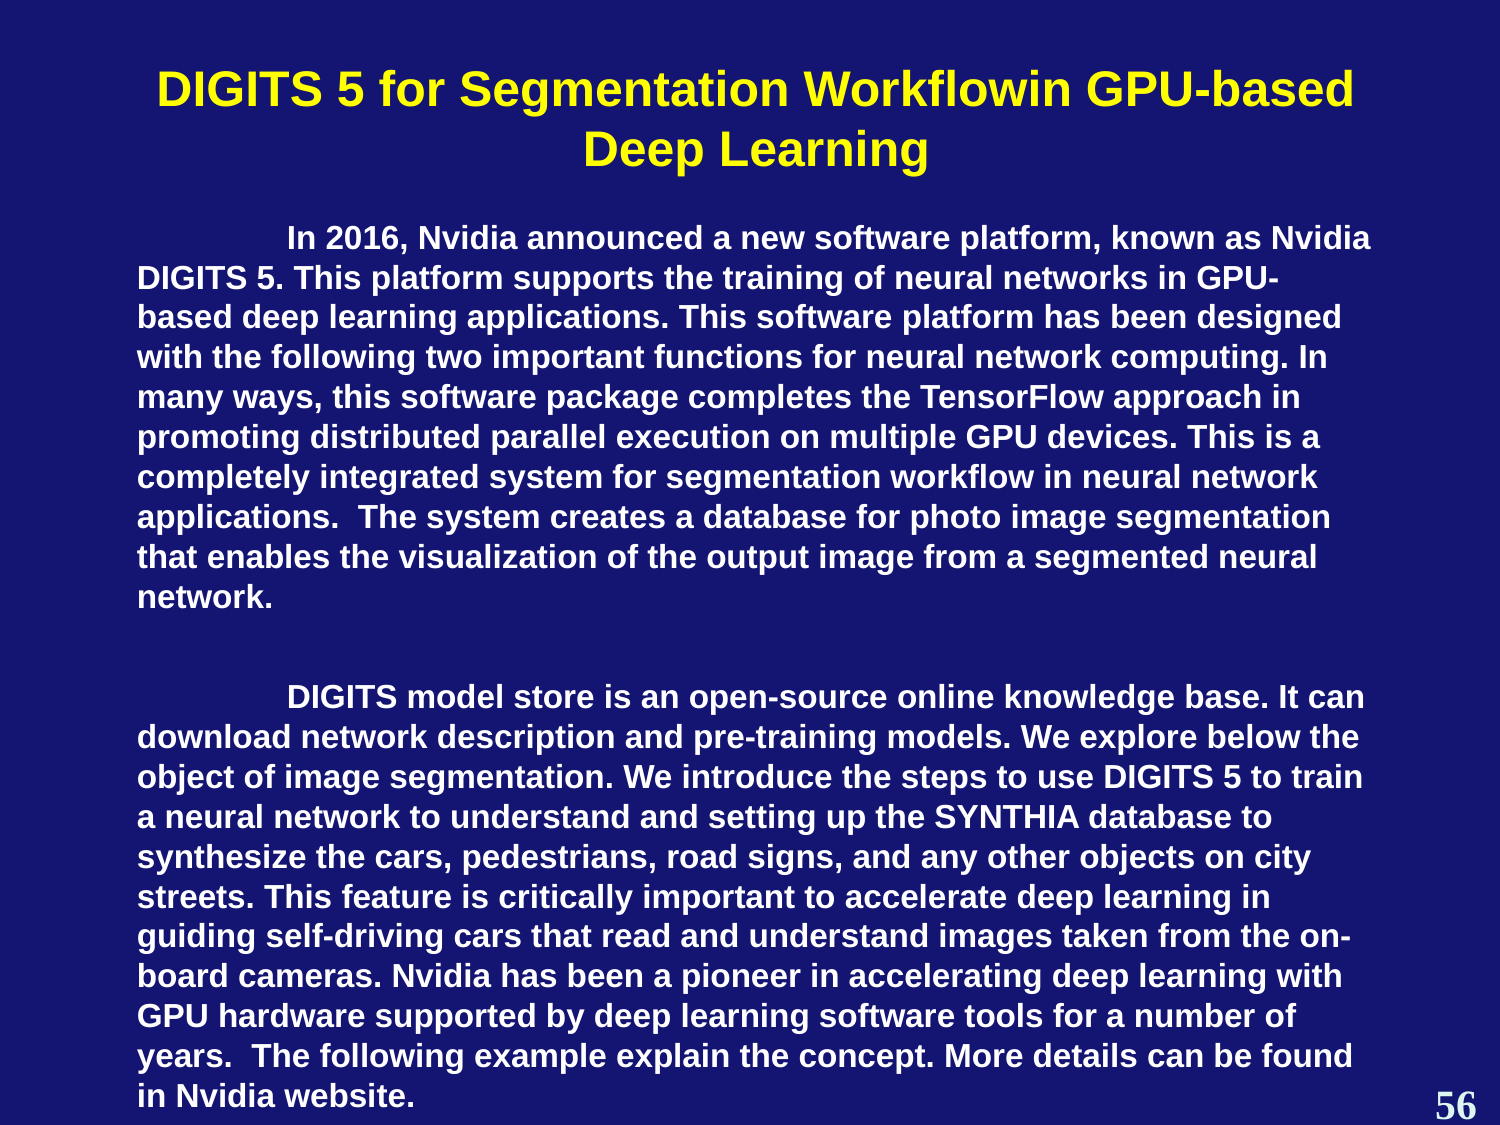

DIGITS 5 for Segmentation Workflowin GPU-based Deep Learning

	In 2016, Nvidia announced a new software platform, known as Nvidia DIGITS 5. This platform supports the training of neural networks in GPU-based deep learning applications. This software platform has been designed with the following two important functions for neural network computing. In many ways, this software package completes the TensorFlow approach in promoting distributed parallel execution on multiple GPU devices. This is a completely integrated system for segmentation workflow in neural network applications.  The system creates a database for photo image segmentation that enables the visualization of the output image from a segmented neural network.

	DIGITS model store is an open-source online knowledge base. It can download network description and pre-training models. We explore below the object of image segmentation. We introduce the steps to use DIGITS 5 to train a neural network to understand and setting up the SYNTHIA database to synthesize the cars, pedestrians, road signs, and any other objects on city streets. This feature is critically important to accelerate deep learning in guiding self-driving cars that read and understand images taken from the on-board cameras. Nvidia has been a pioneer in accelerating deep learning with GPU hardware supported by deep learning software tools for a number of years.  The following example explain the concept. More details can be found in Nvidia website.